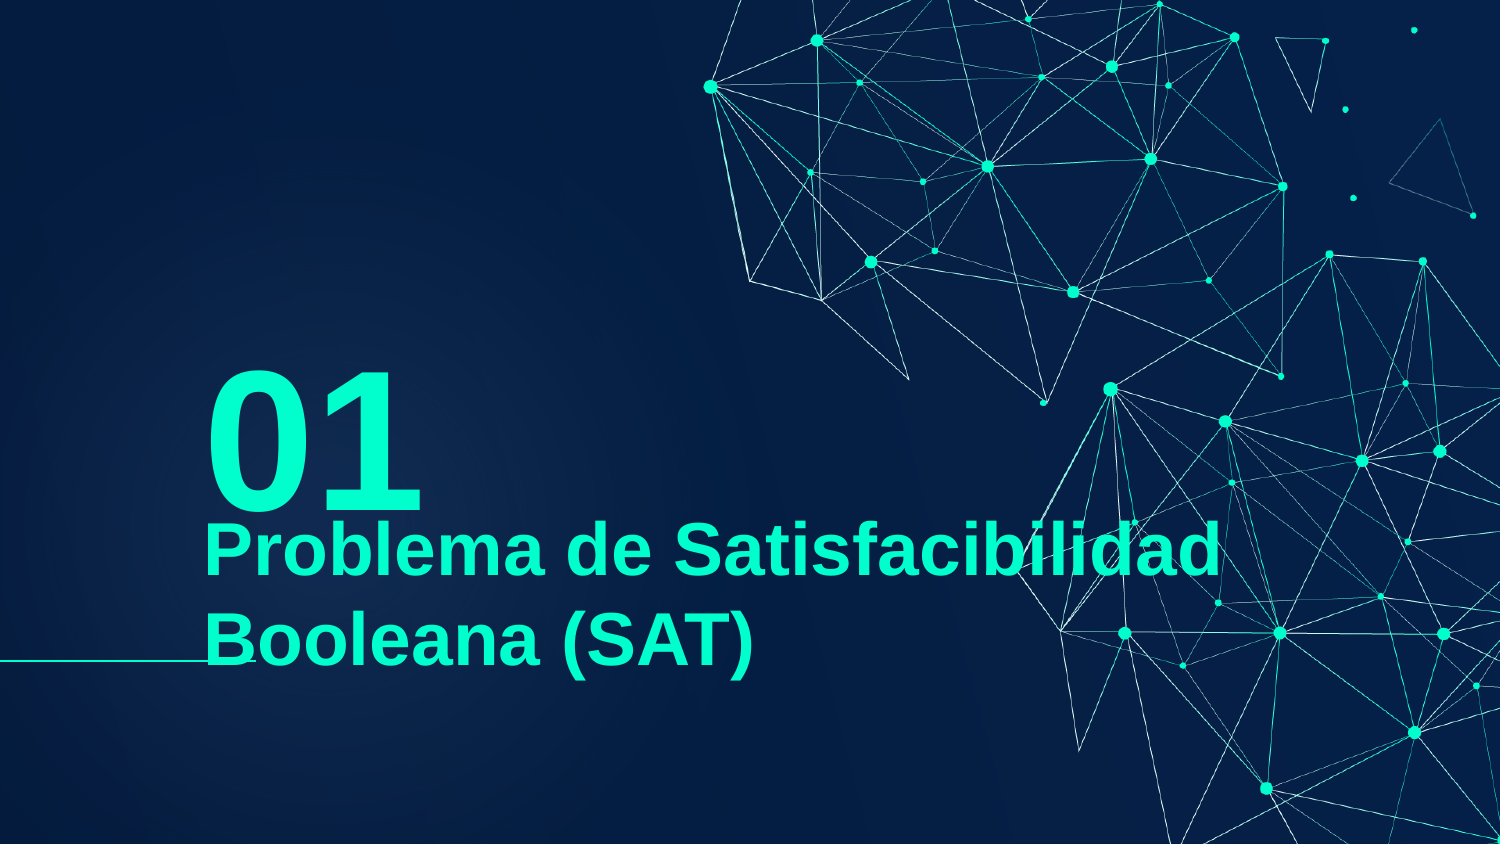

01
# Problema de Satisfacibilidad Booleana (SAT)